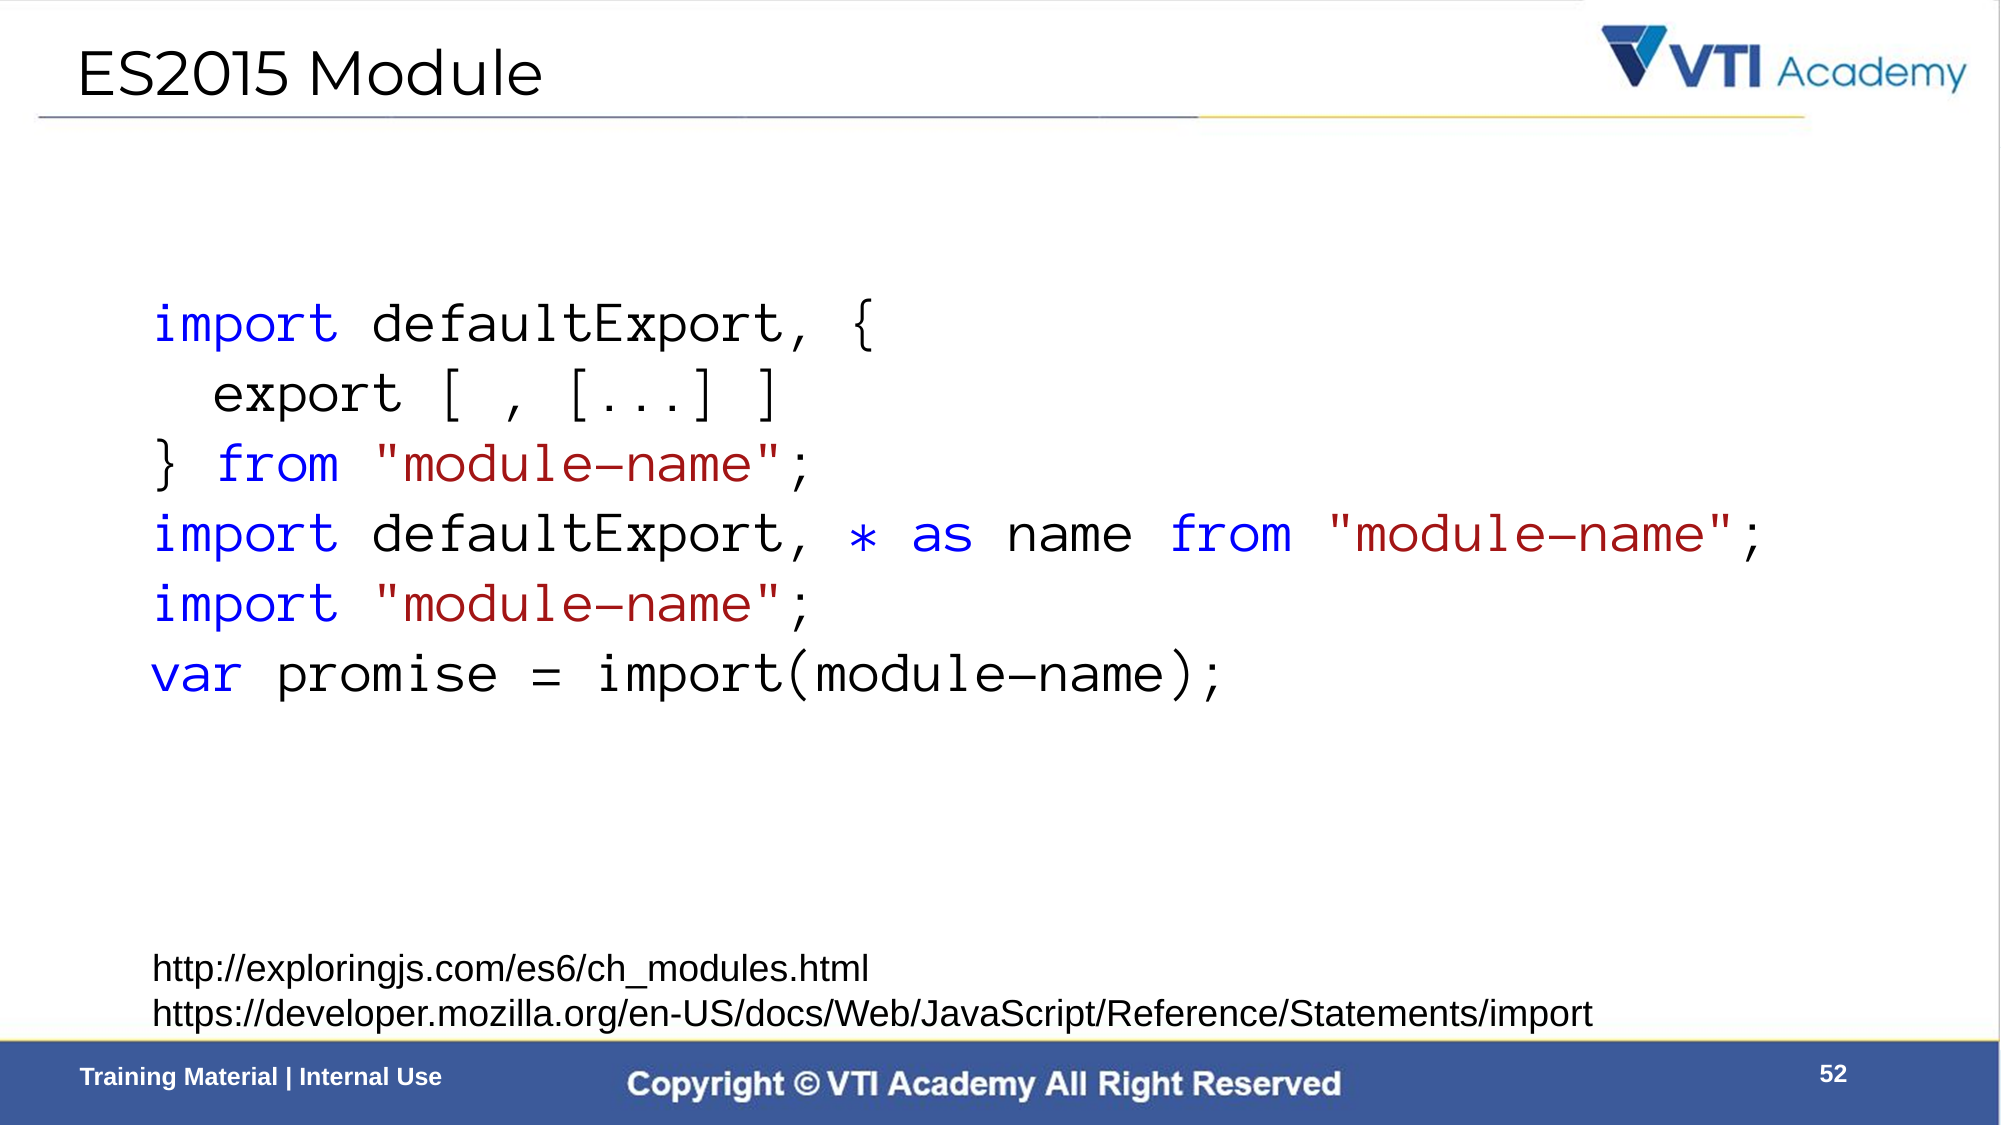

# ES2015 Module

import defaultExport, {
  export [ , [...] ]
} from "module-name";
import defaultExport, * as name from "module-name";
import "module-name";
var promise = import(module-name);
http://exploringjs.com/es6/ch_modules.html
https://developer.mozilla.org/en-US/docs/Web/JavaScript/Reference/Statements/import
52
Training Material | Internal Use